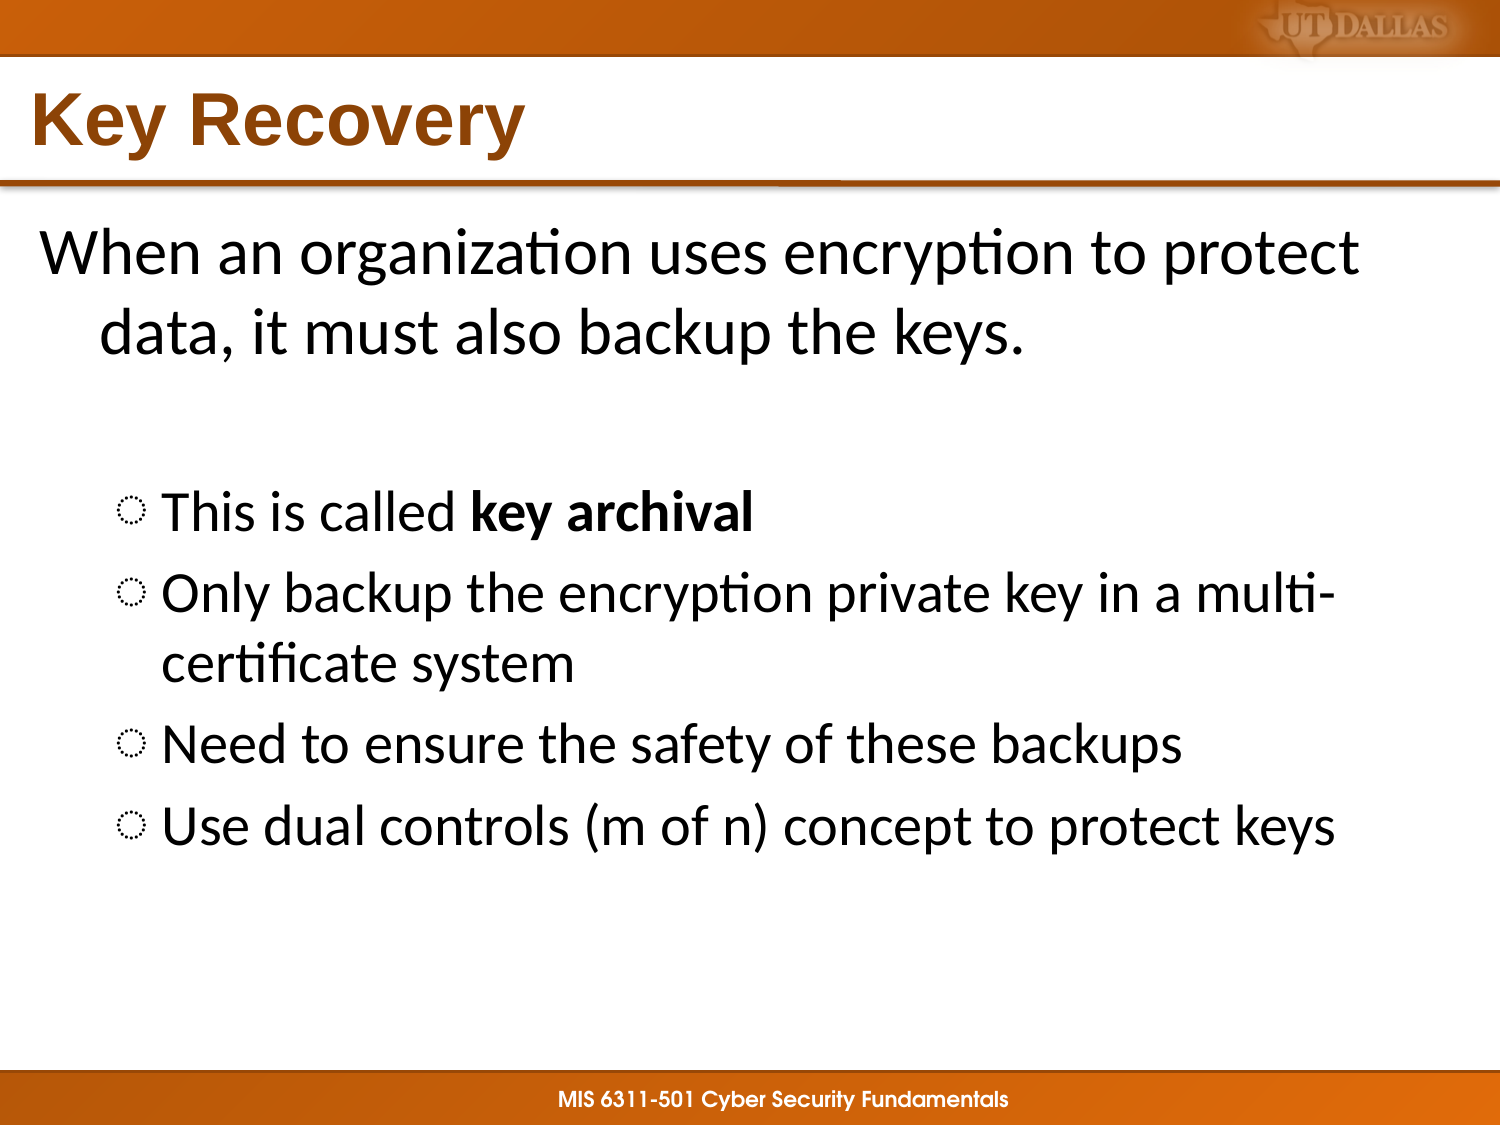

# Key Recovery
When an organization uses encryption to protect data, it must also backup the keys.

This is called key archival
Only backup the encryption private key in a multi-certificate system
Need to ensure the safety of these backups
Use dual controls (m of n) concept to protect keys